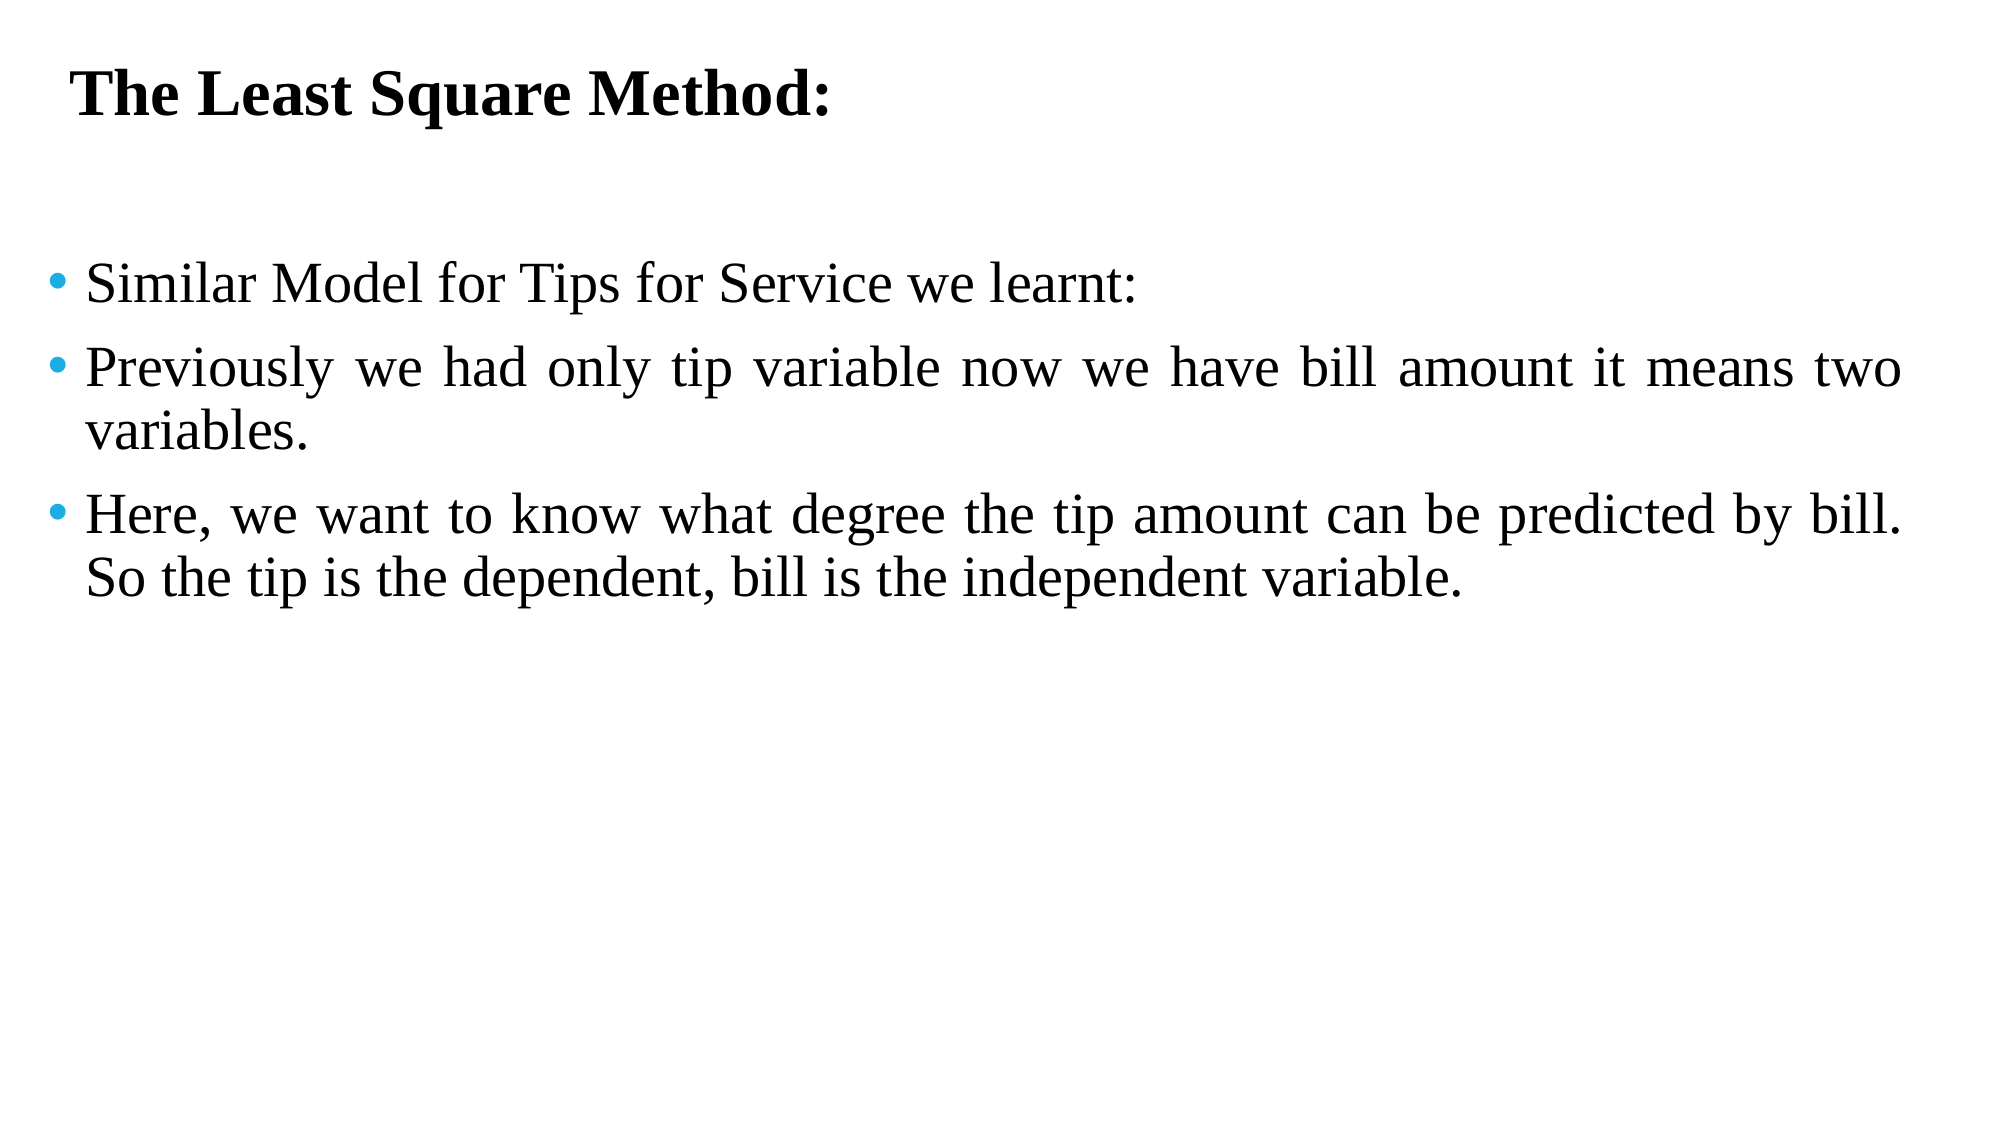

# The Least Square Method:
Similar Model for Tips for Service we learnt:
Previously we had only tip variable now we have bill amount it means two variables.
Here, we want to know what degree the tip amount can be predicted by bill. So the tip is the dependent, bill is the independent variable.